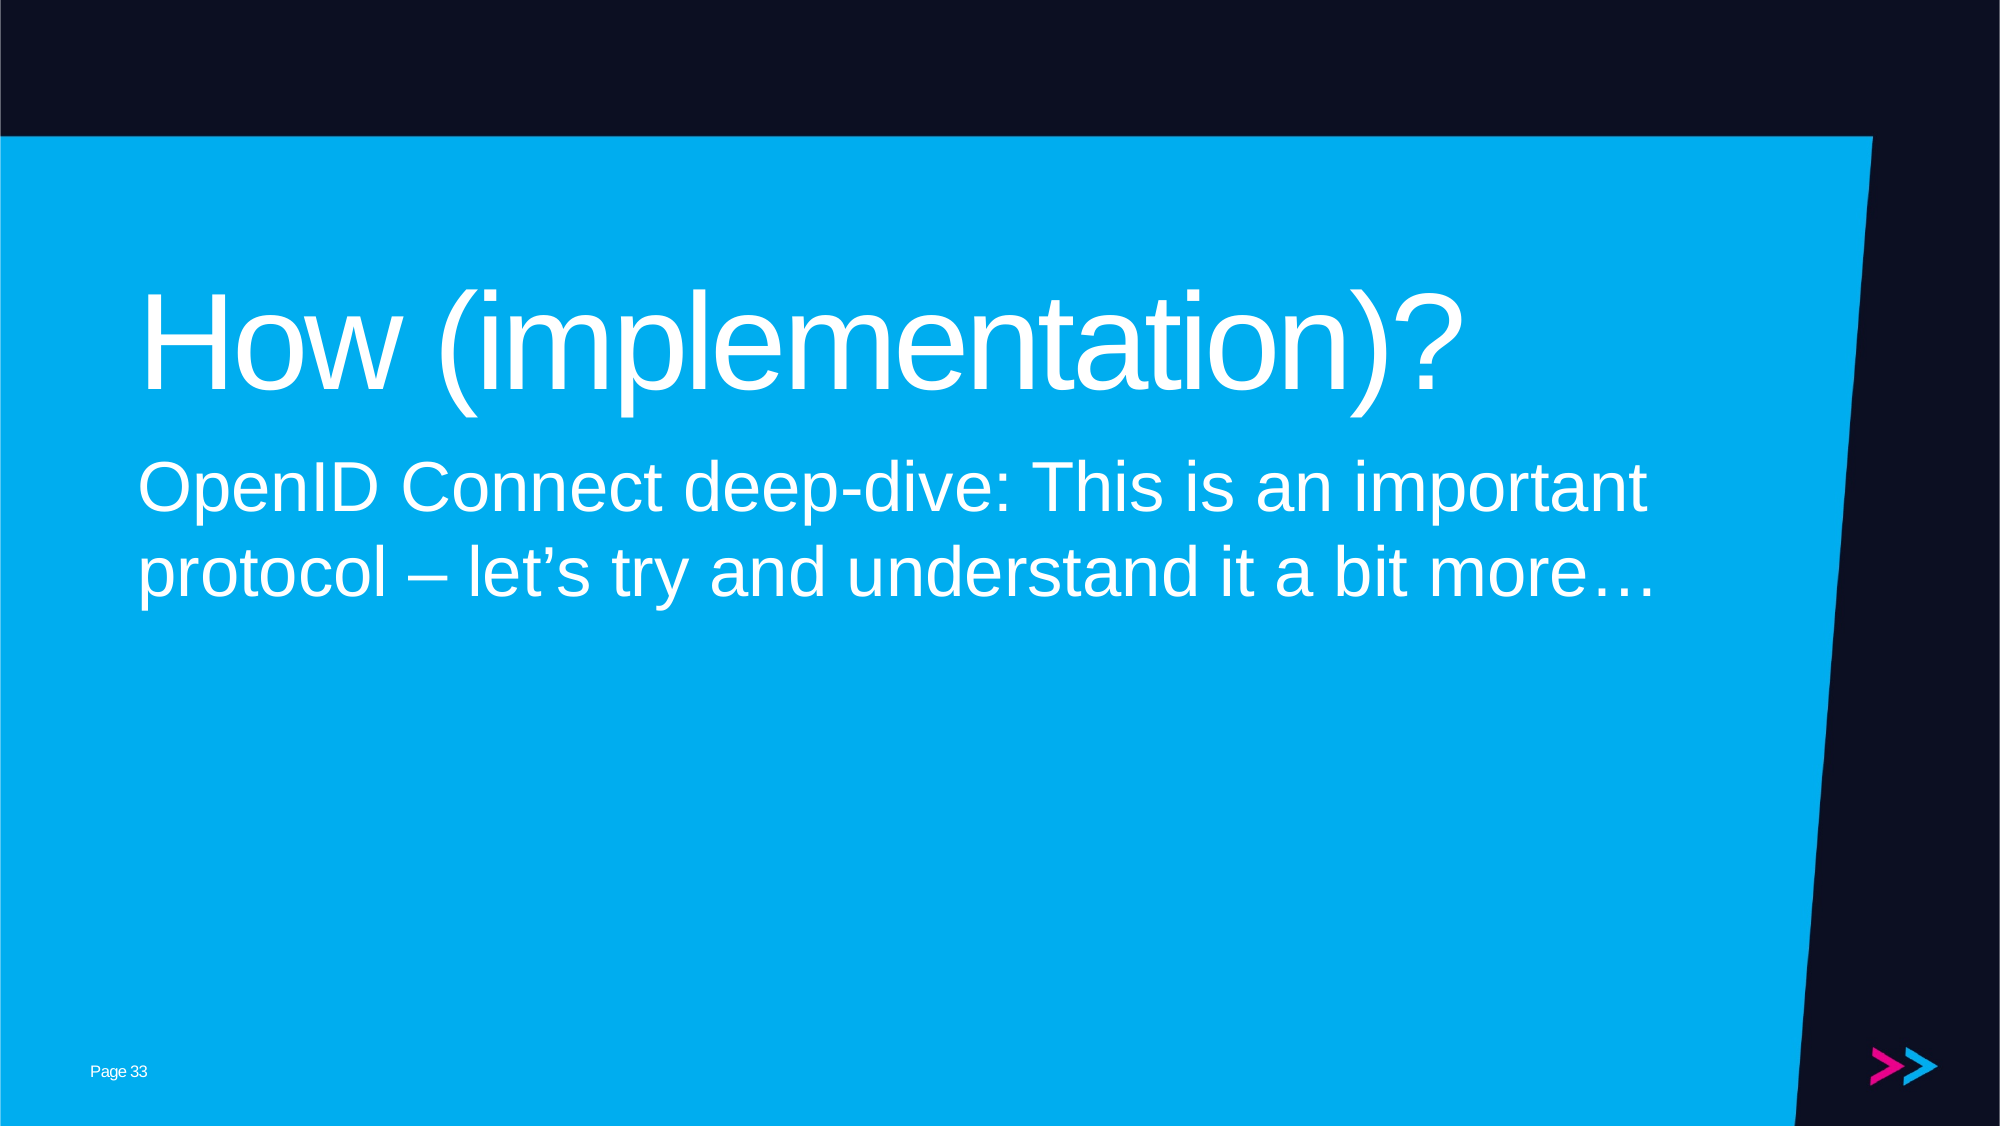

# How (implementation)?
OpenID Connect deep-dive: This is an important protocol – let’s try and understand it a bit more…
33